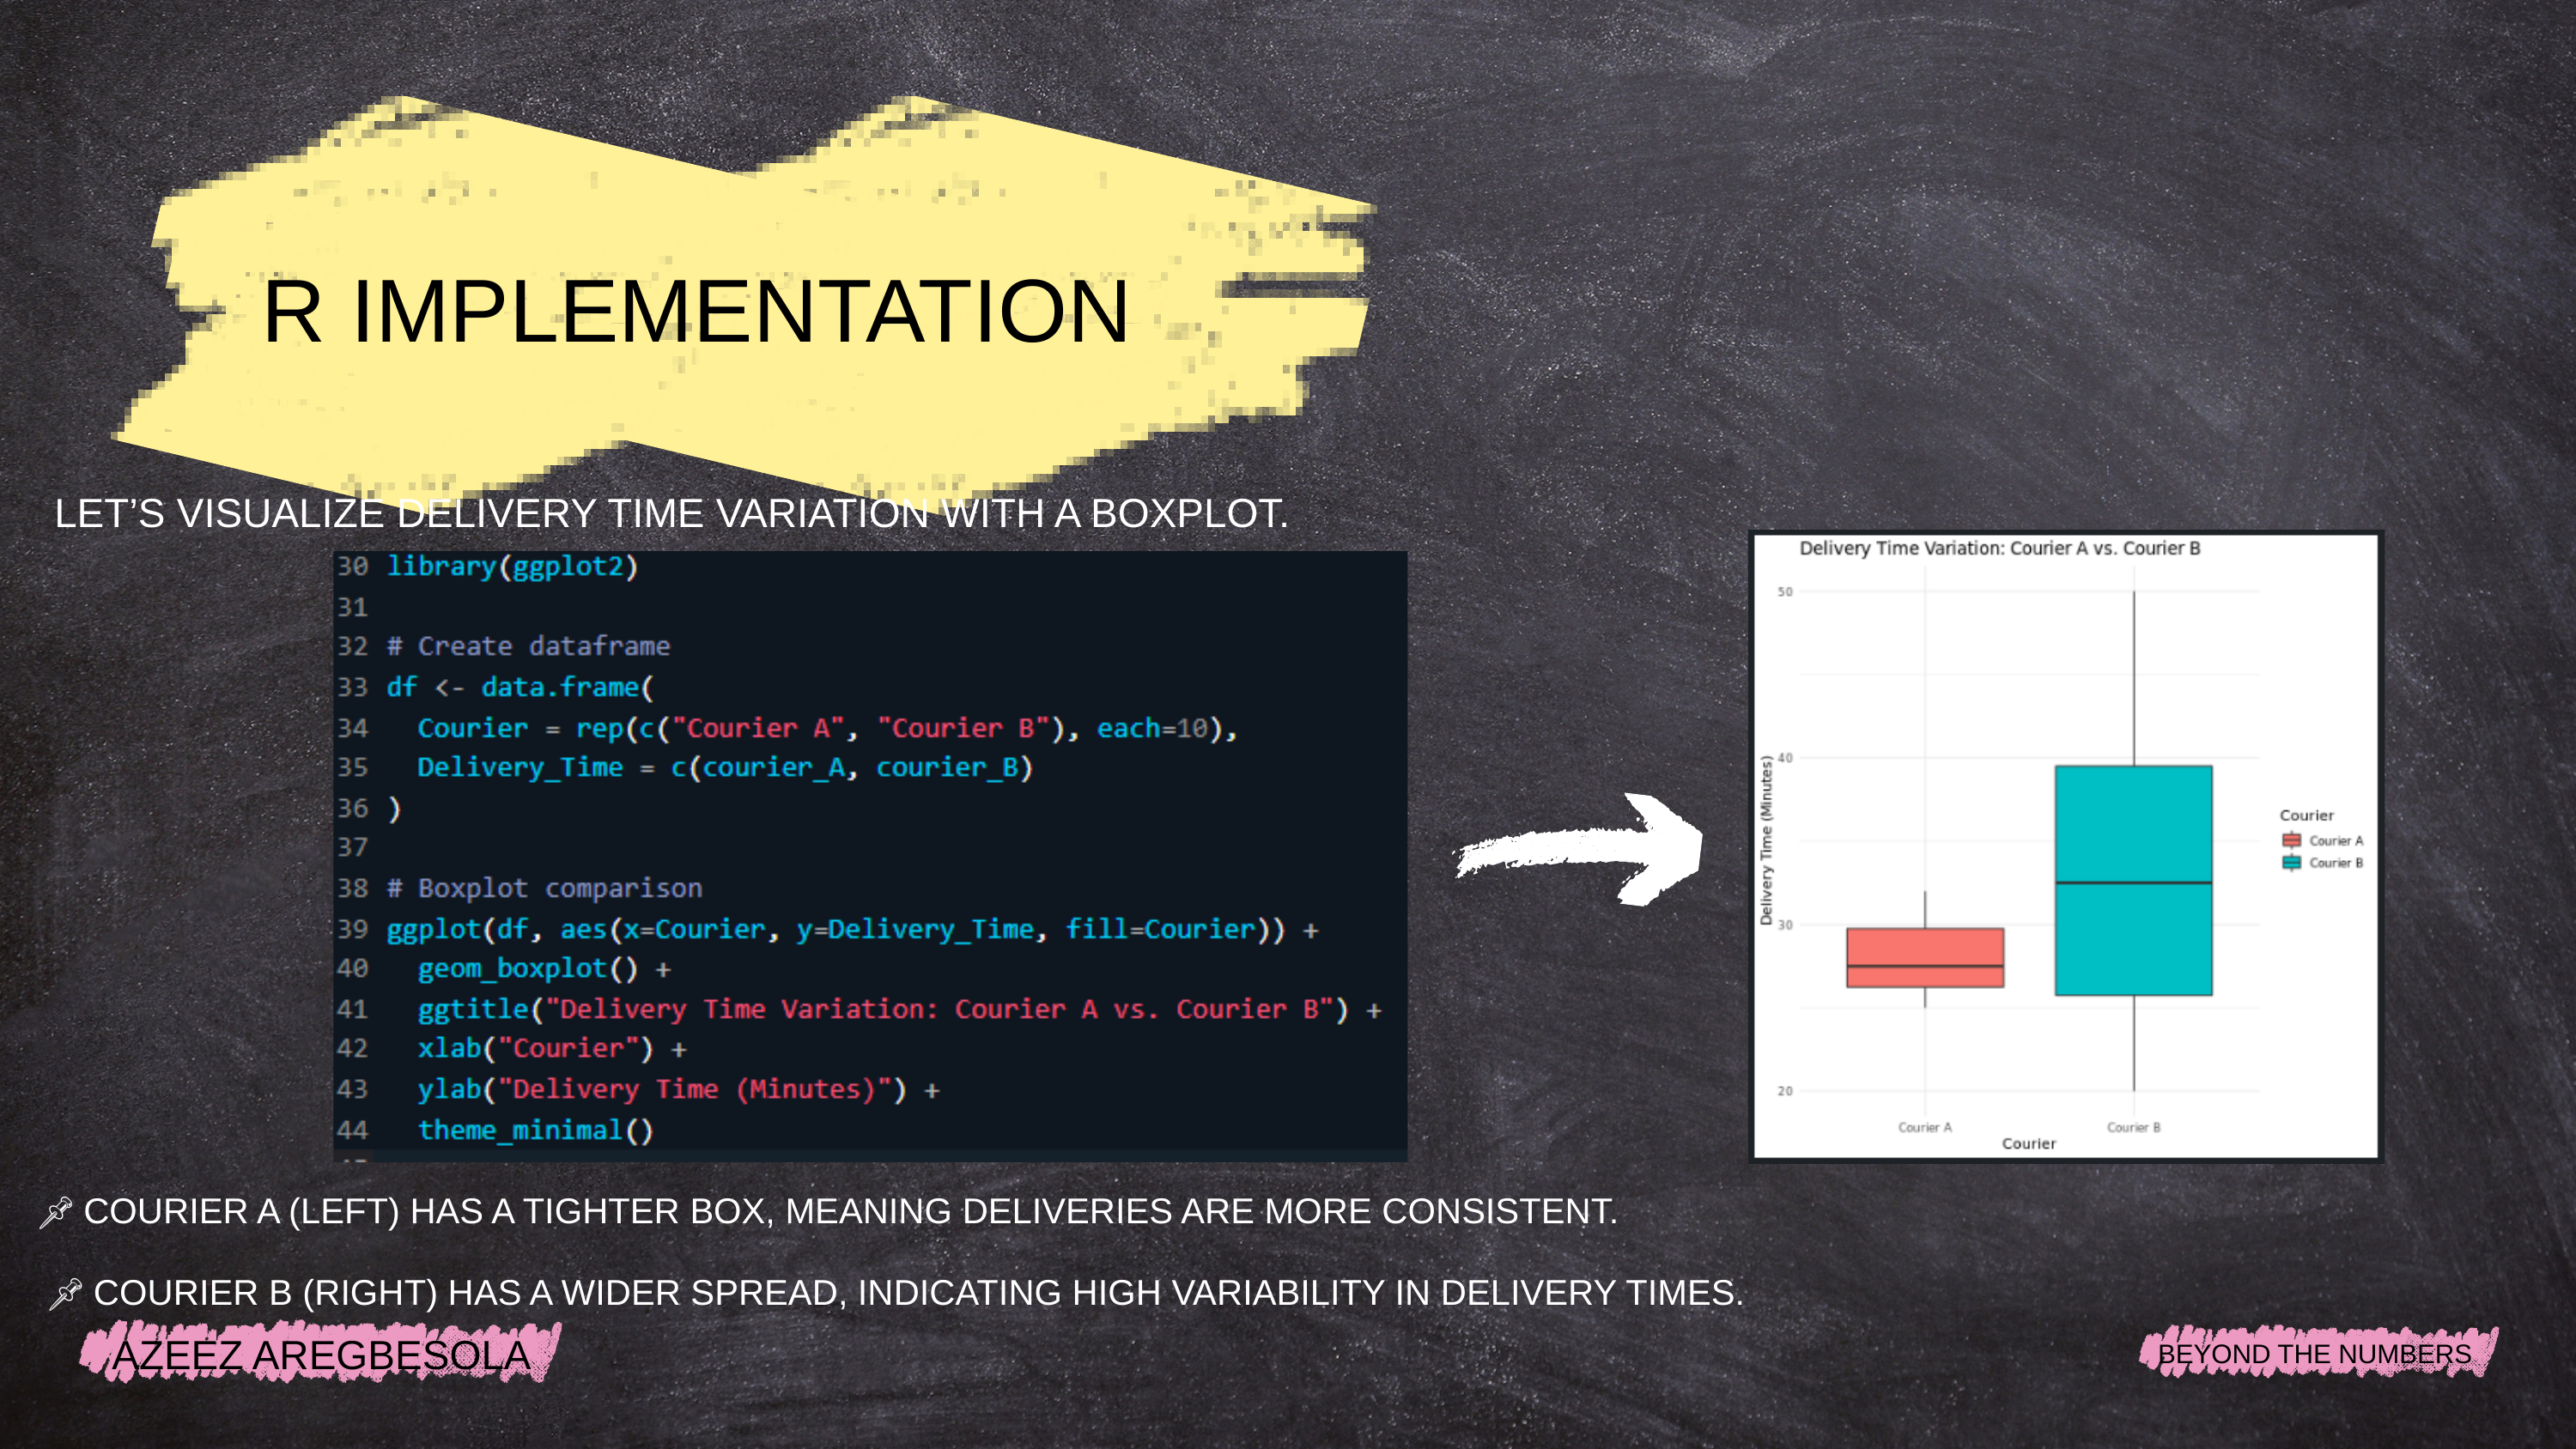

R IMPLEMENTATION
LET’S VISUALIZE DELIVERY TIME VARIATION WITH A BOXPLOT.

📌 COURIER A (LEFT) HAS A TIGHTER BOX, MEANING DELIVERIES ARE MORE CONSISTENT.
 📌 COURIER B (RIGHT) HAS A WIDER SPREAD, INDICATING HIGH VARIABILITY IN DELIVERY TIMES.

AZEEZ AREGBESOLA
BEYOND THE NUMBERS